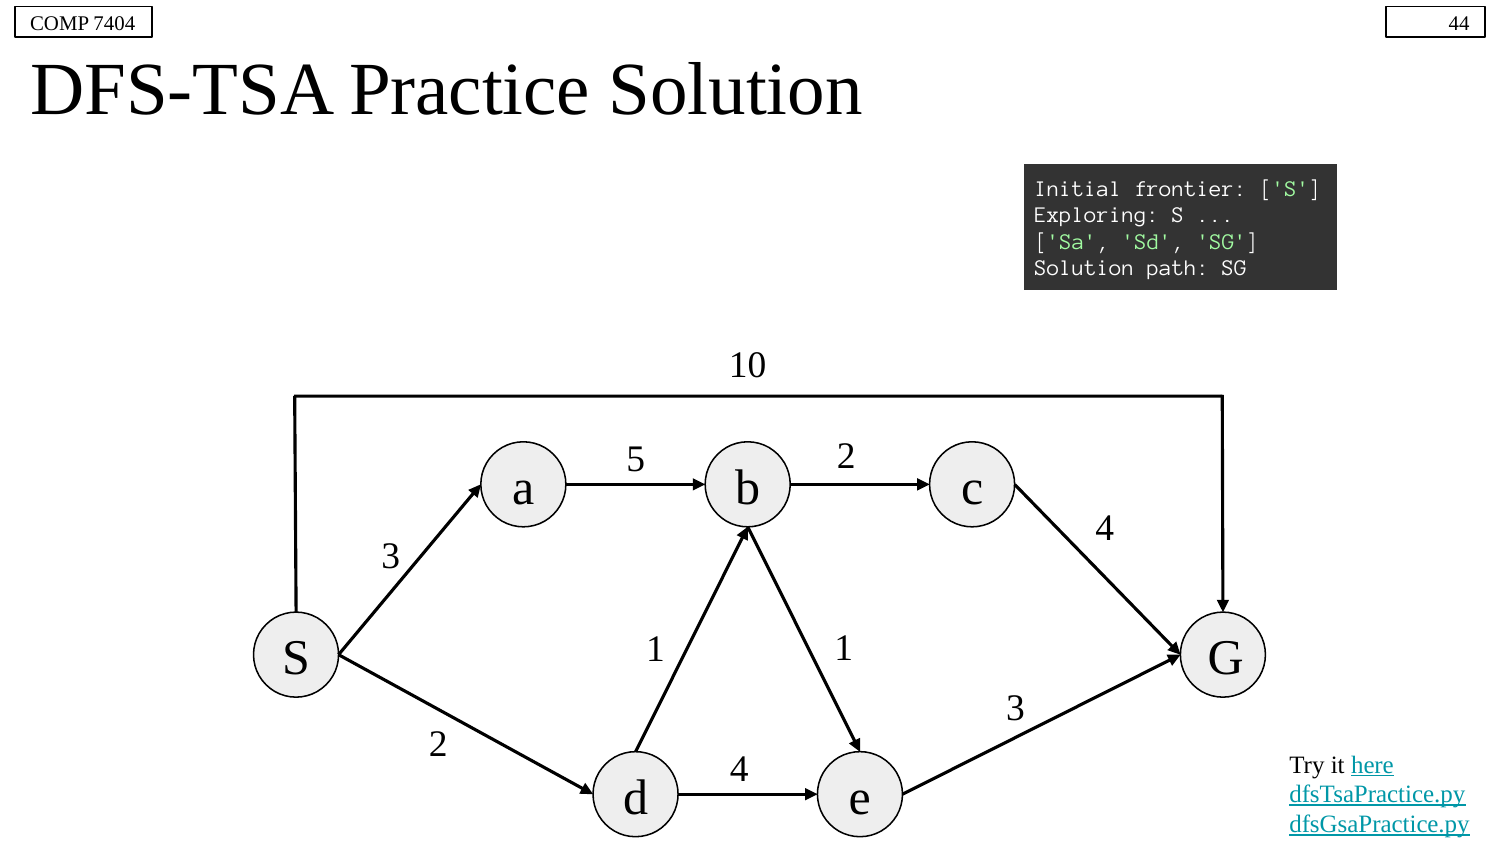

COMP 7404
44
# DFS-TSA Practice Solution
| Initial frontier: ['S'] Exploring: S ... ['Sa', 'Sd', 'SG'] Solution path: SG |
| --- |
10
2
5
a
b
c
4
3
1
1
S
G
3
2
4
Try it here
dfsTsaPractice.py
dfsGsaPractice.py
d
e